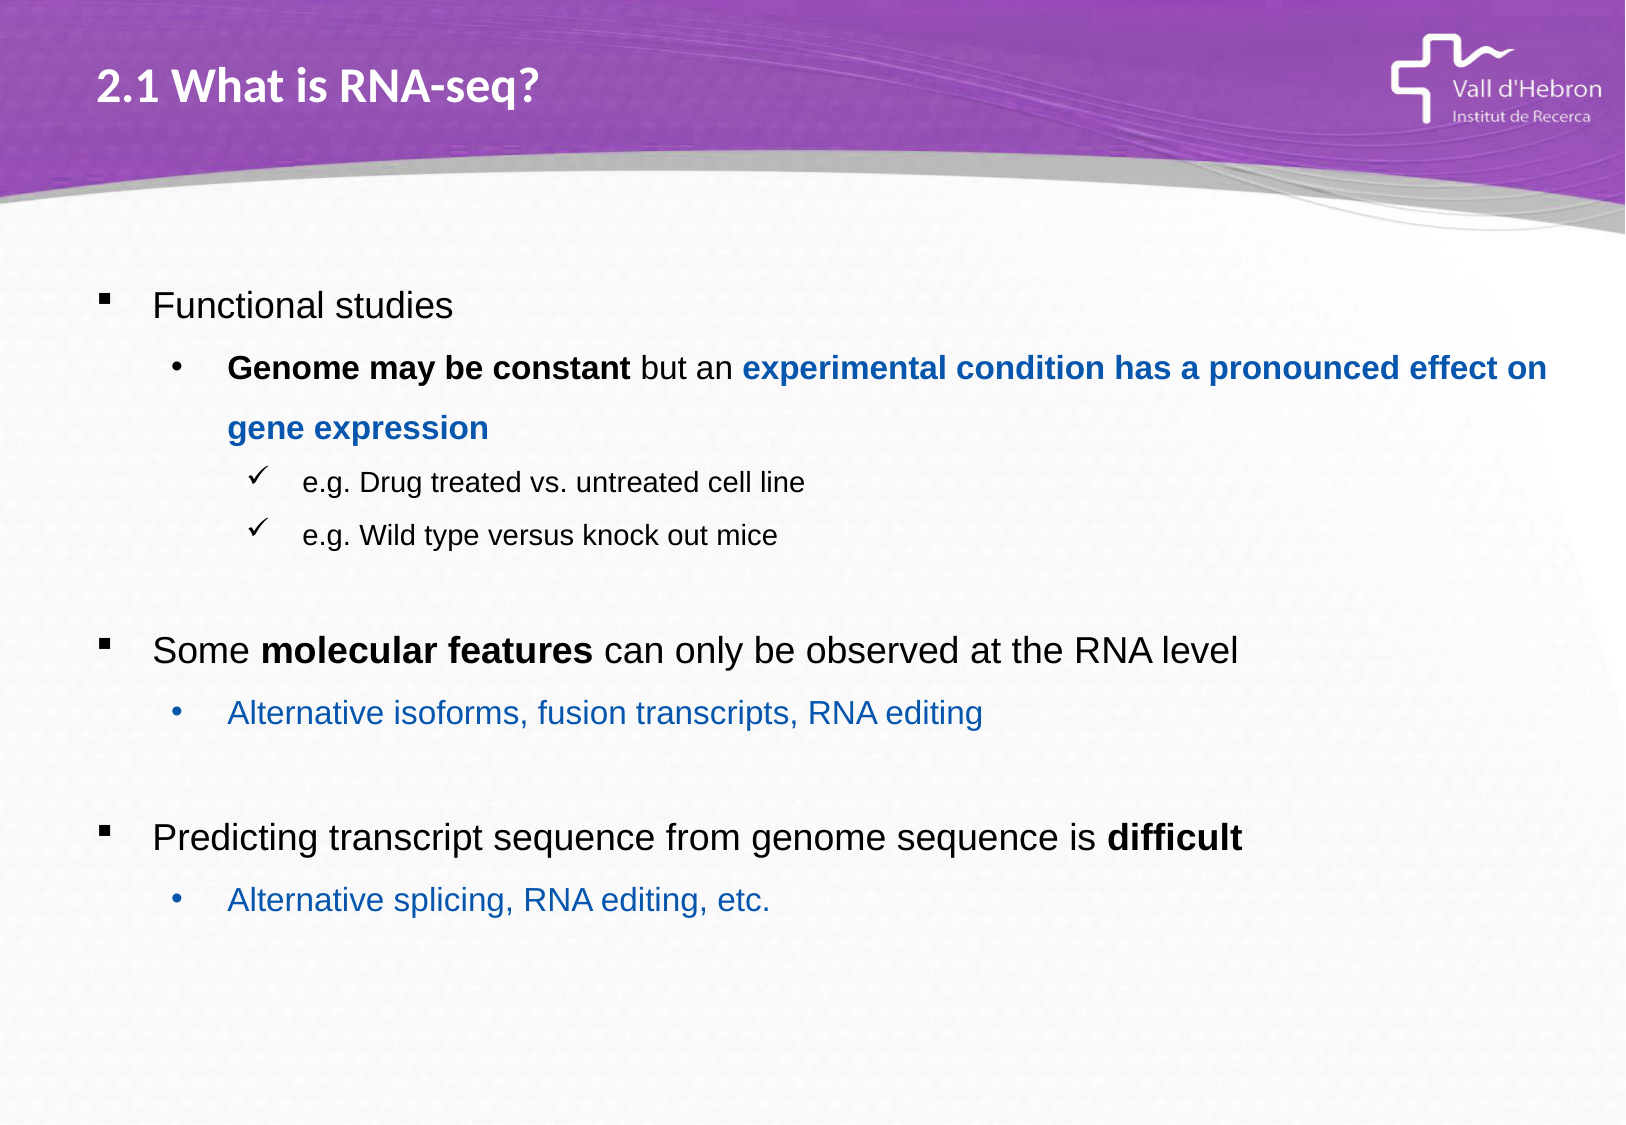

2.1 What is RNA-seq?
Functional studies
Genome may be constant but an experimental condition has a pronounced effect on gene expression
e.g. Drug treated vs. untreated cell line
e.g. Wild type versus knock out mice

Some molecular features can only be observed at the RNA level
Alternative isoforms, fusion transcripts, RNA editing

Predicting transcript sequence from genome sequence is difficult
Alternative splicing, RNA editing, etc.